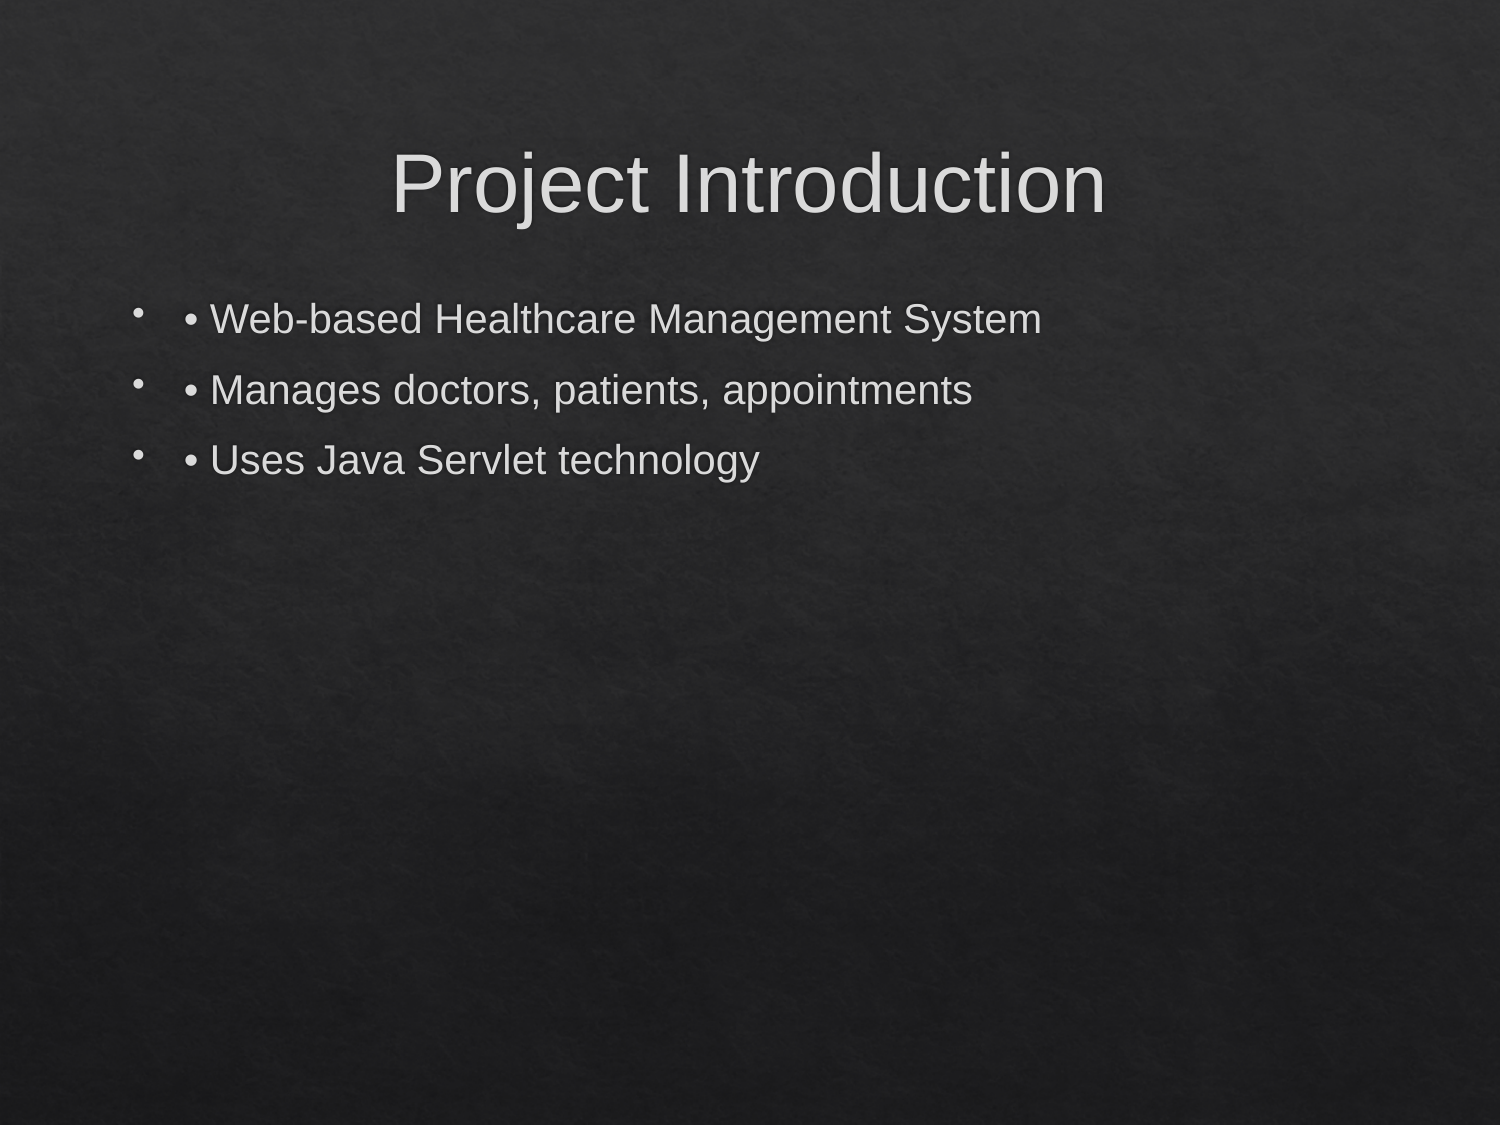

# Project Introduction
• Web-based Healthcare Management System
• Manages doctors, patients, appointments
• Uses Java Servlet technology